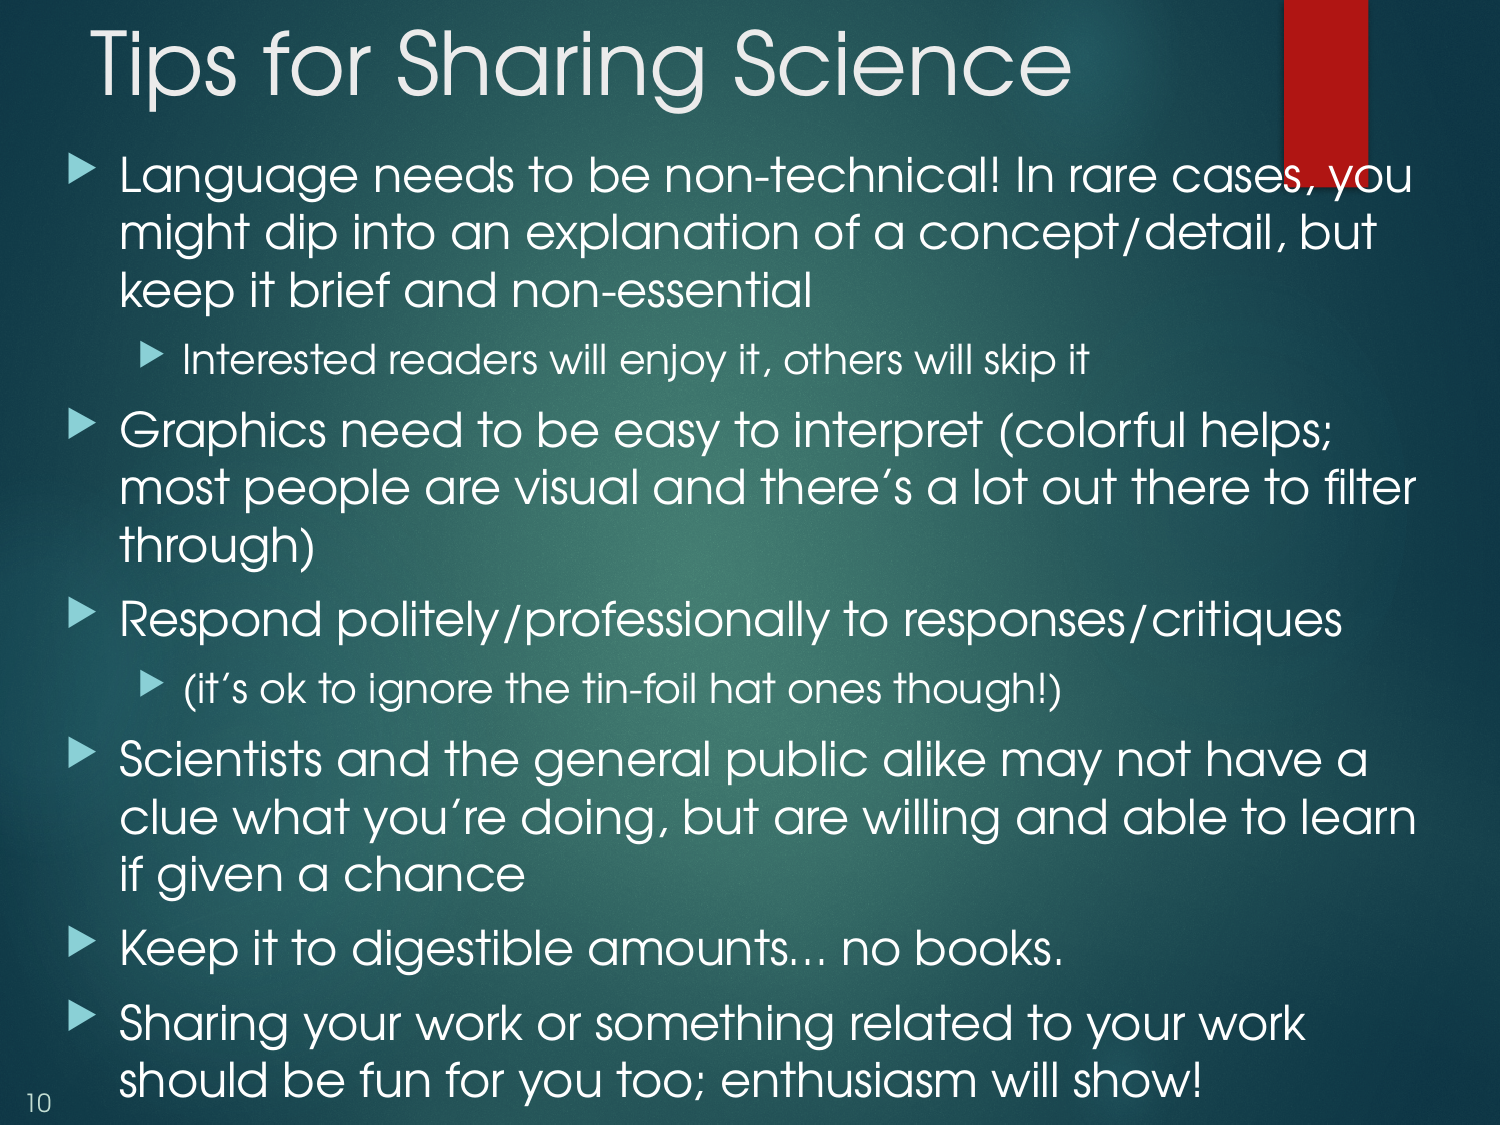

# Tips for Sharing Science
Language needs to be non-technical! In rare cases, you might dip into an explanation of a concept/detail, but keep it brief and non-essential
Interested readers will enjoy it, others will skip it
Graphics need to be easy to interpret (colorful helps; most people are visual and there’s a lot out there to filter through)
Respond politely/professionally to responses/critiques
(it’s ok to ignore the tin-foil hat ones though!)
Scientists and the general public alike may not have a clue what you’re doing, but are willing and able to learn if given a chance
Keep it to digestible amounts… no books.
Sharing your work or something related to your work should be fun for you too; enthusiasm will show!